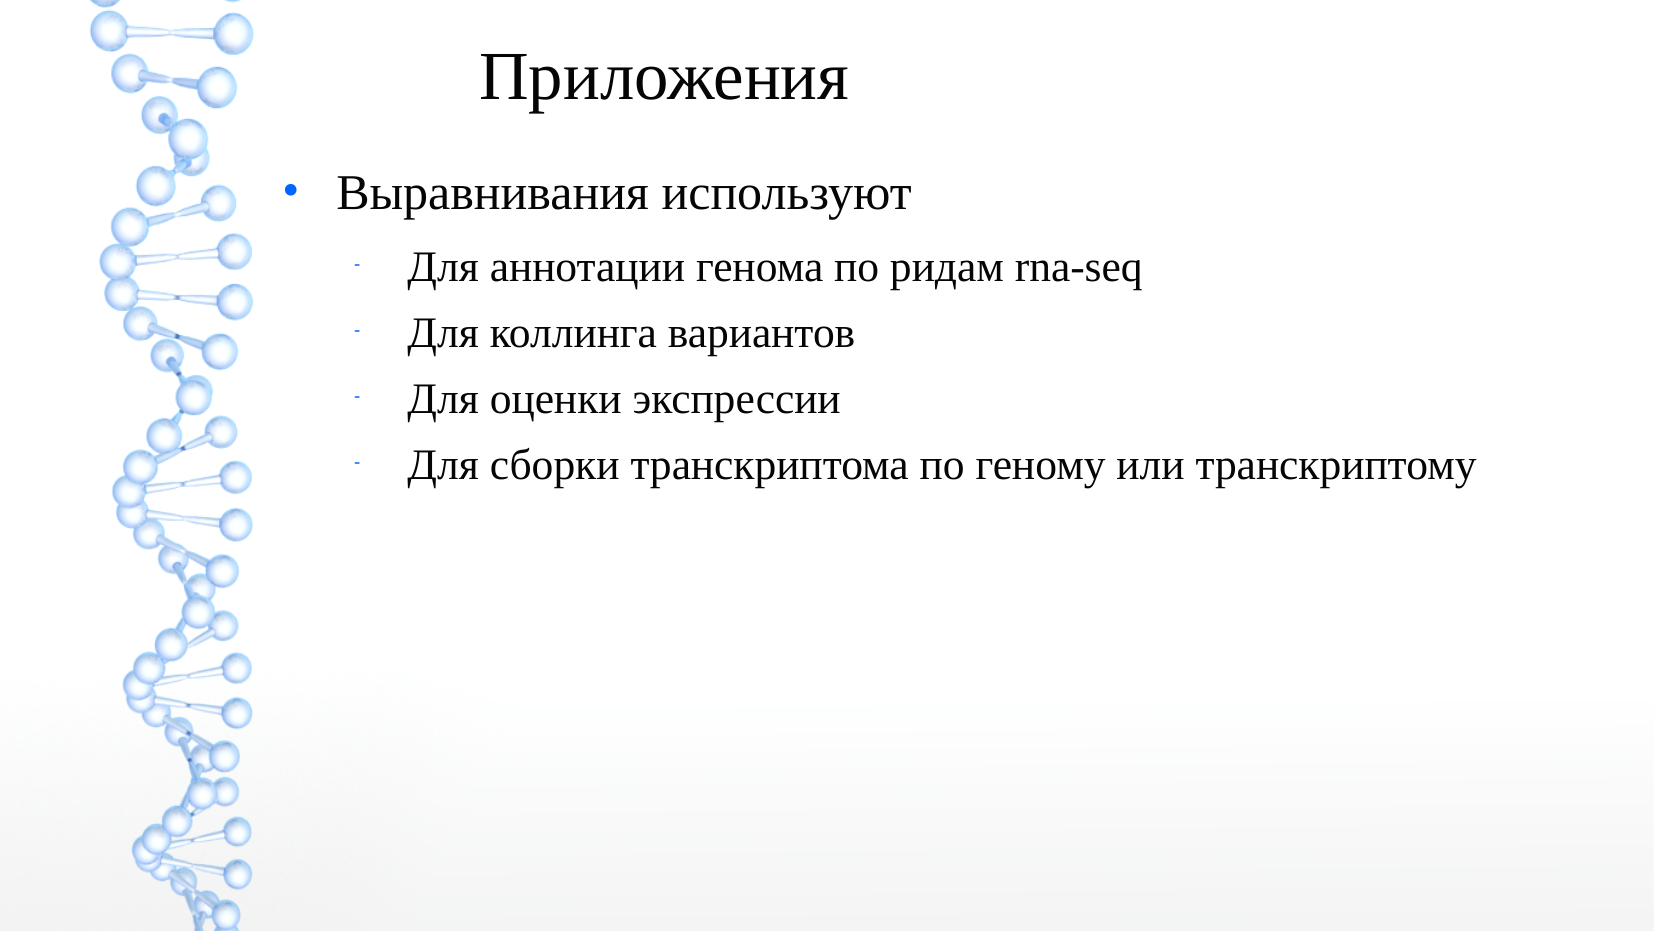

Приложения
Выравнивания используют
Для аннотации генома по ридам rna-seq
Для коллинга вариантов
Для оценки экспрессии
Для сборки транскриптома по геному или транскриптому